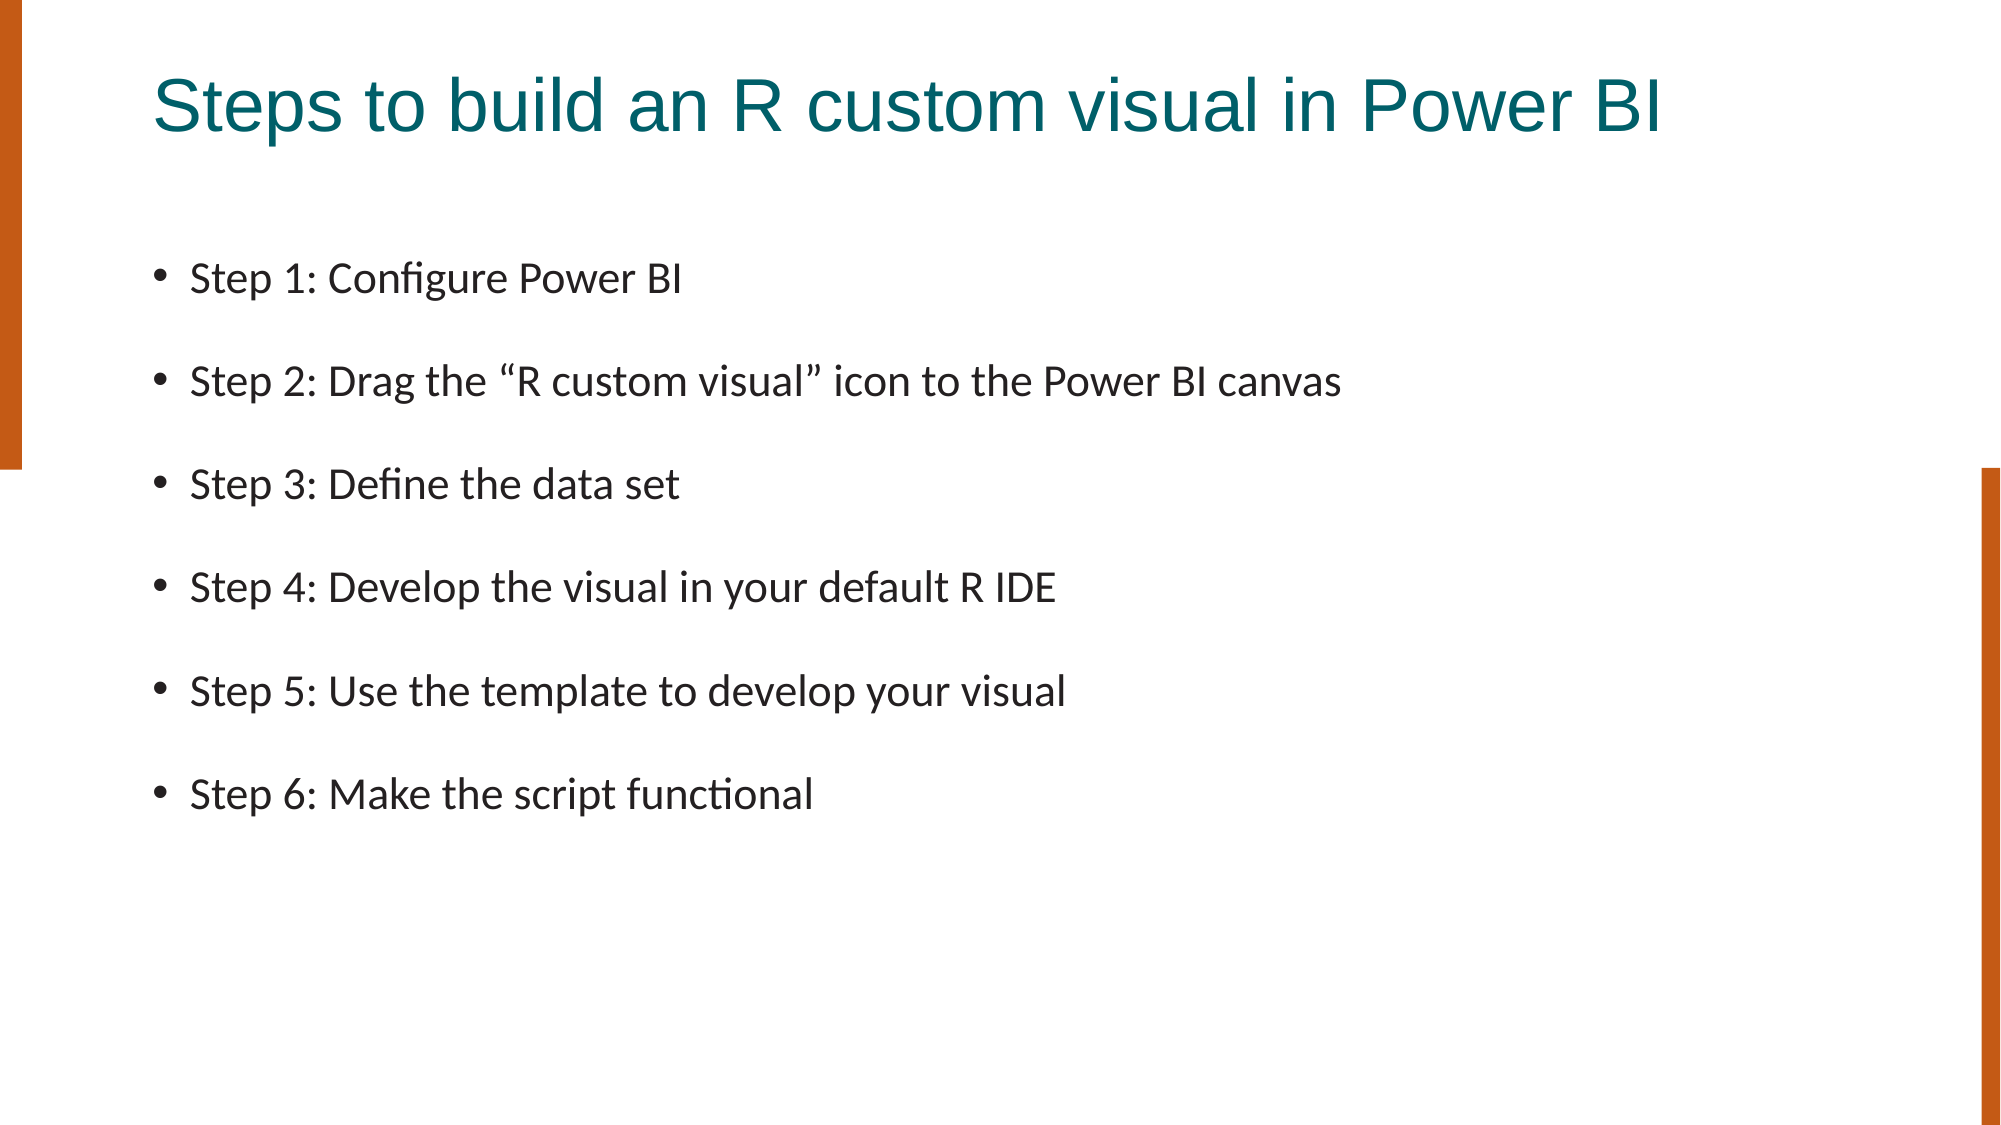

# Steps to build an R custom visual in Power BI
Step 1: Configure Power BI
Step 2: Drag the “R custom visual” icon to the Power BI canvas
Step 3: Define the data set
Step 4: Develop the visual in your default R IDE
Step 5: Use the template to develop your visual
Step 6: Make the script functional